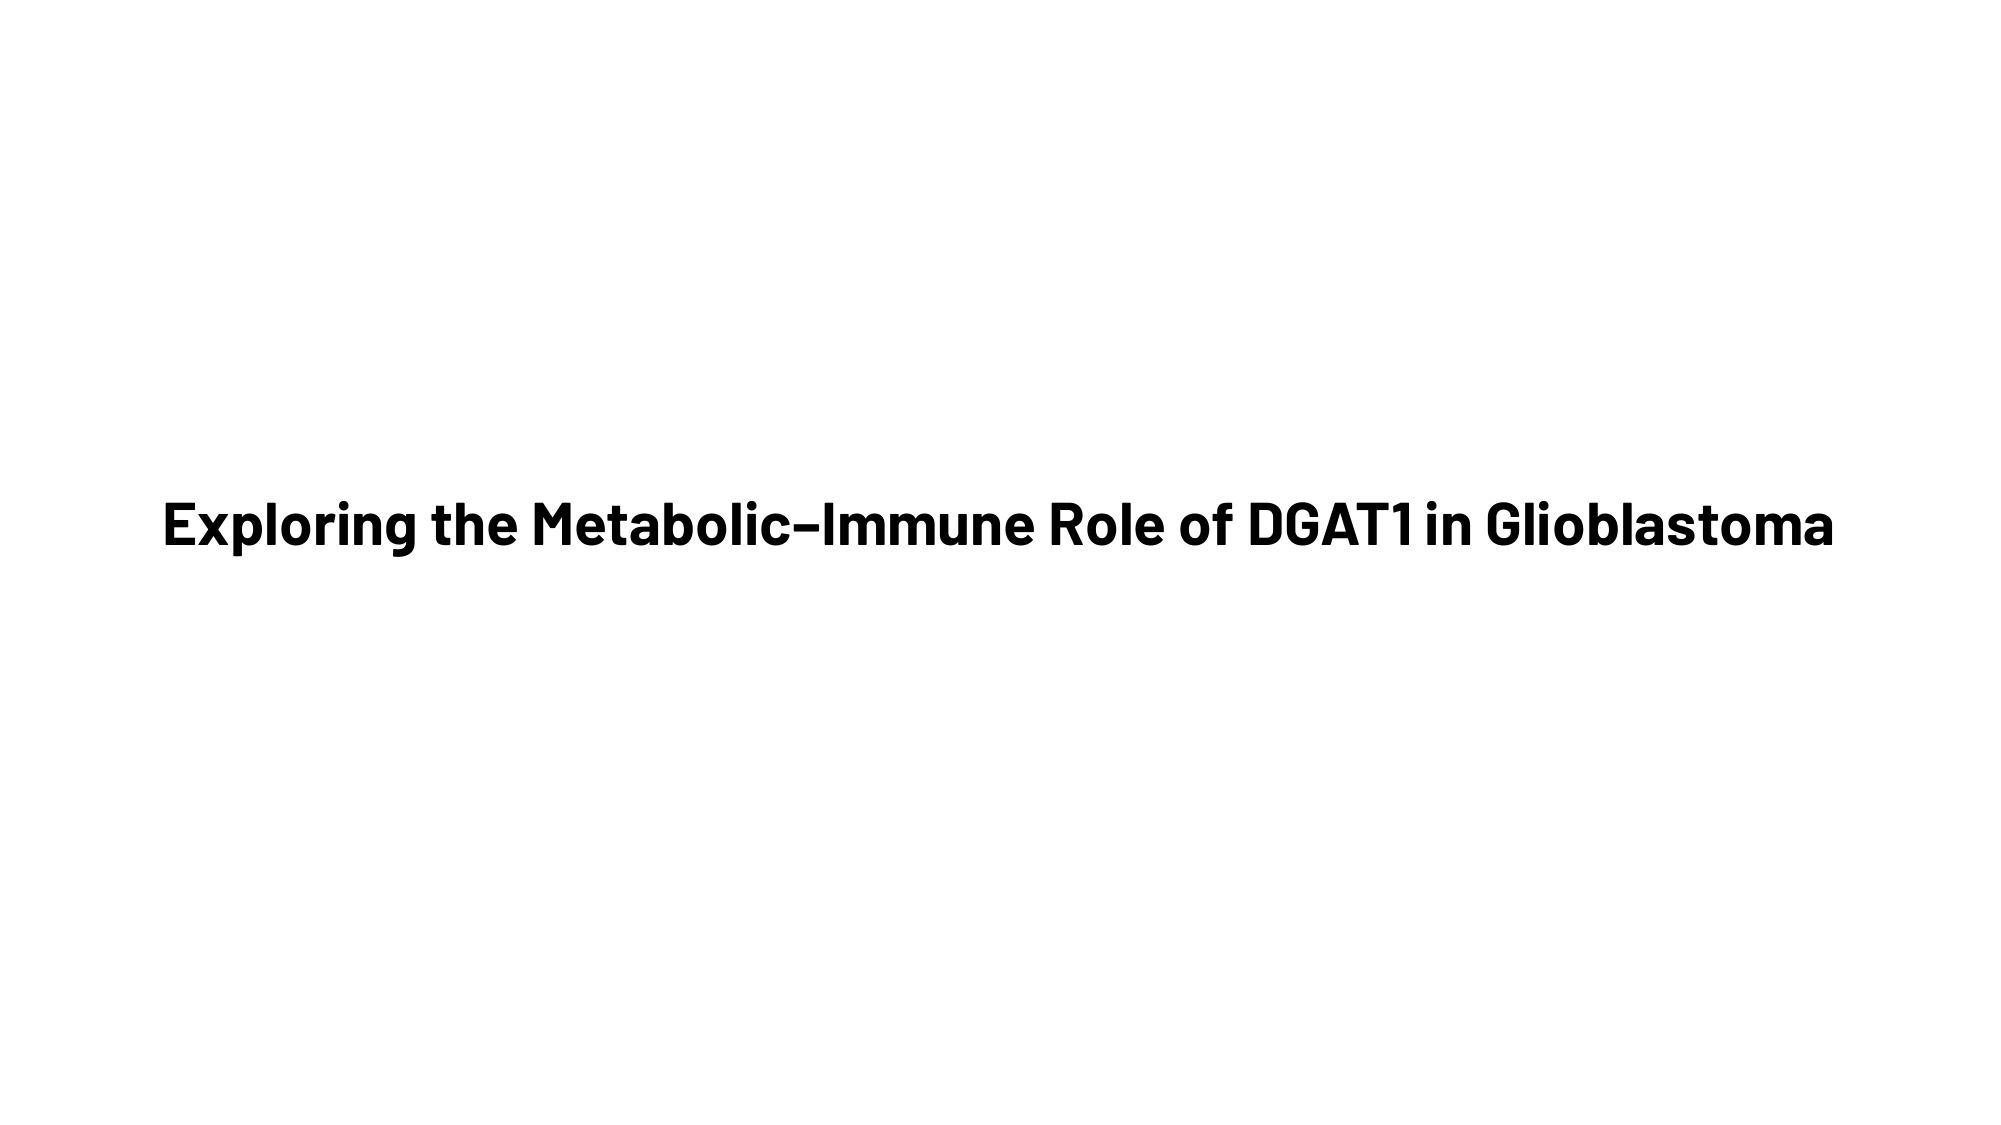

# Exploring the Metabolic–Immune Role of DGAT1 in Glioblastoma